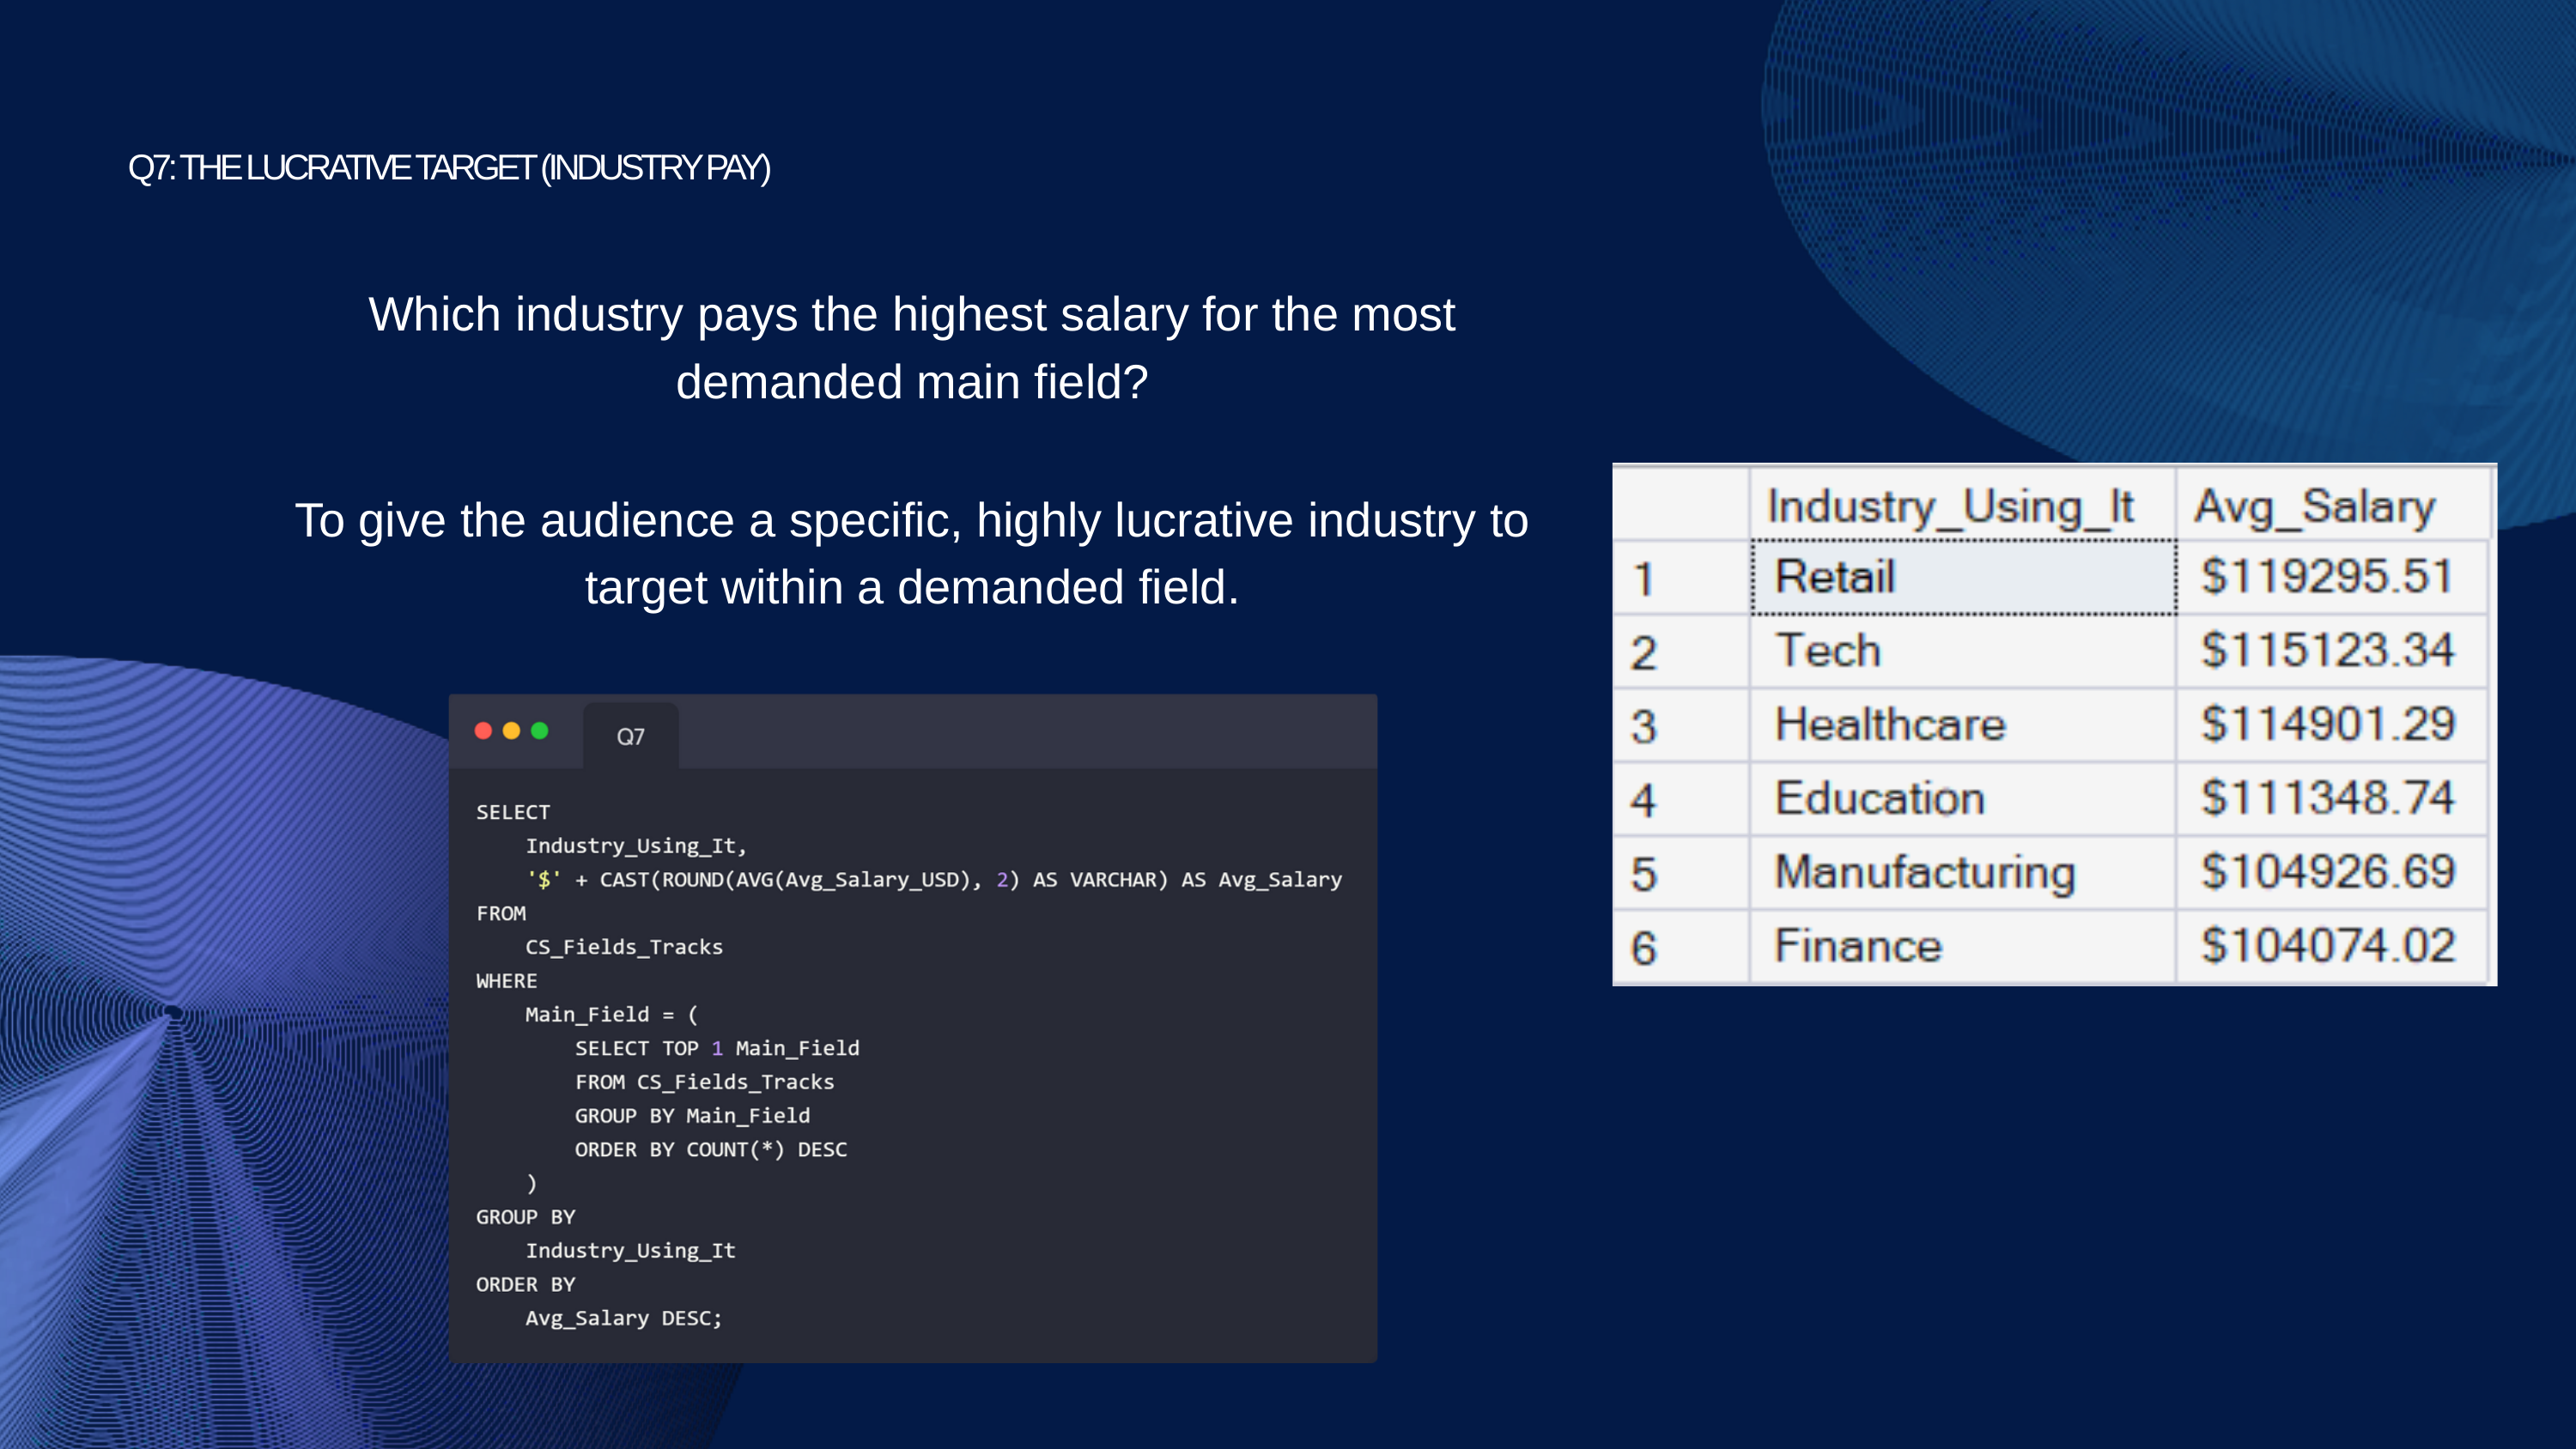

Q7: THE LUCRATIVE TARGET (INDUSTRY PAY)
Which industry pays the highest salary for the most demanded main field?

To give the audience a specific, highly lucrative industry to target within a demanded field.